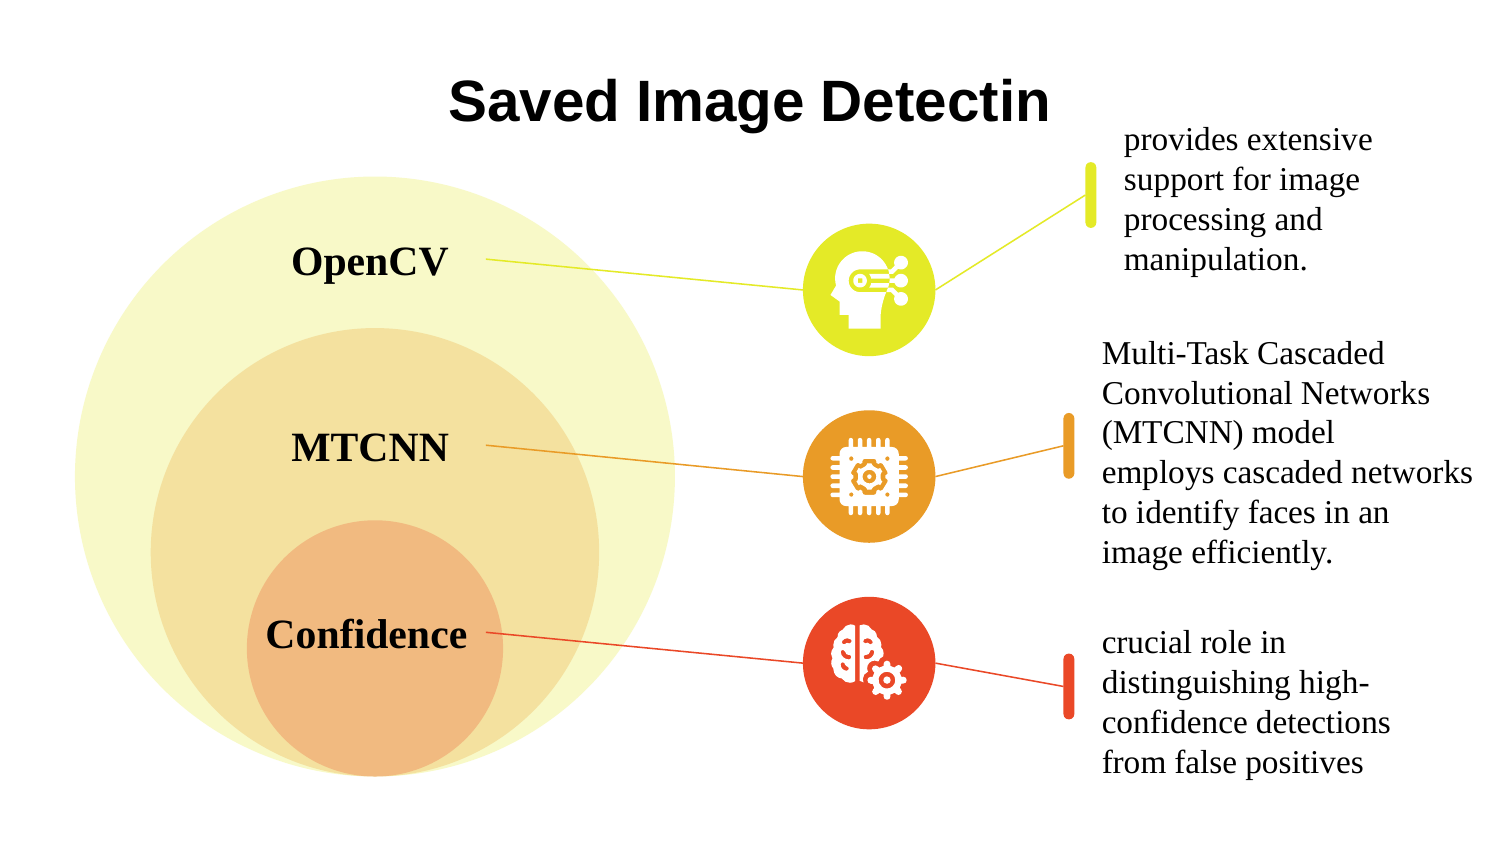

# Saved Image Detectin
provides extensive support for image processing and manipulation.

OpenCV

MTCNN
Multi-Task Cascaded Convolutional Networks (MTCNN) model
employs cascaded networks to identify faces in an image efficiently.

Confidence

crucial role in distinguishing high-confidence detections from false positives